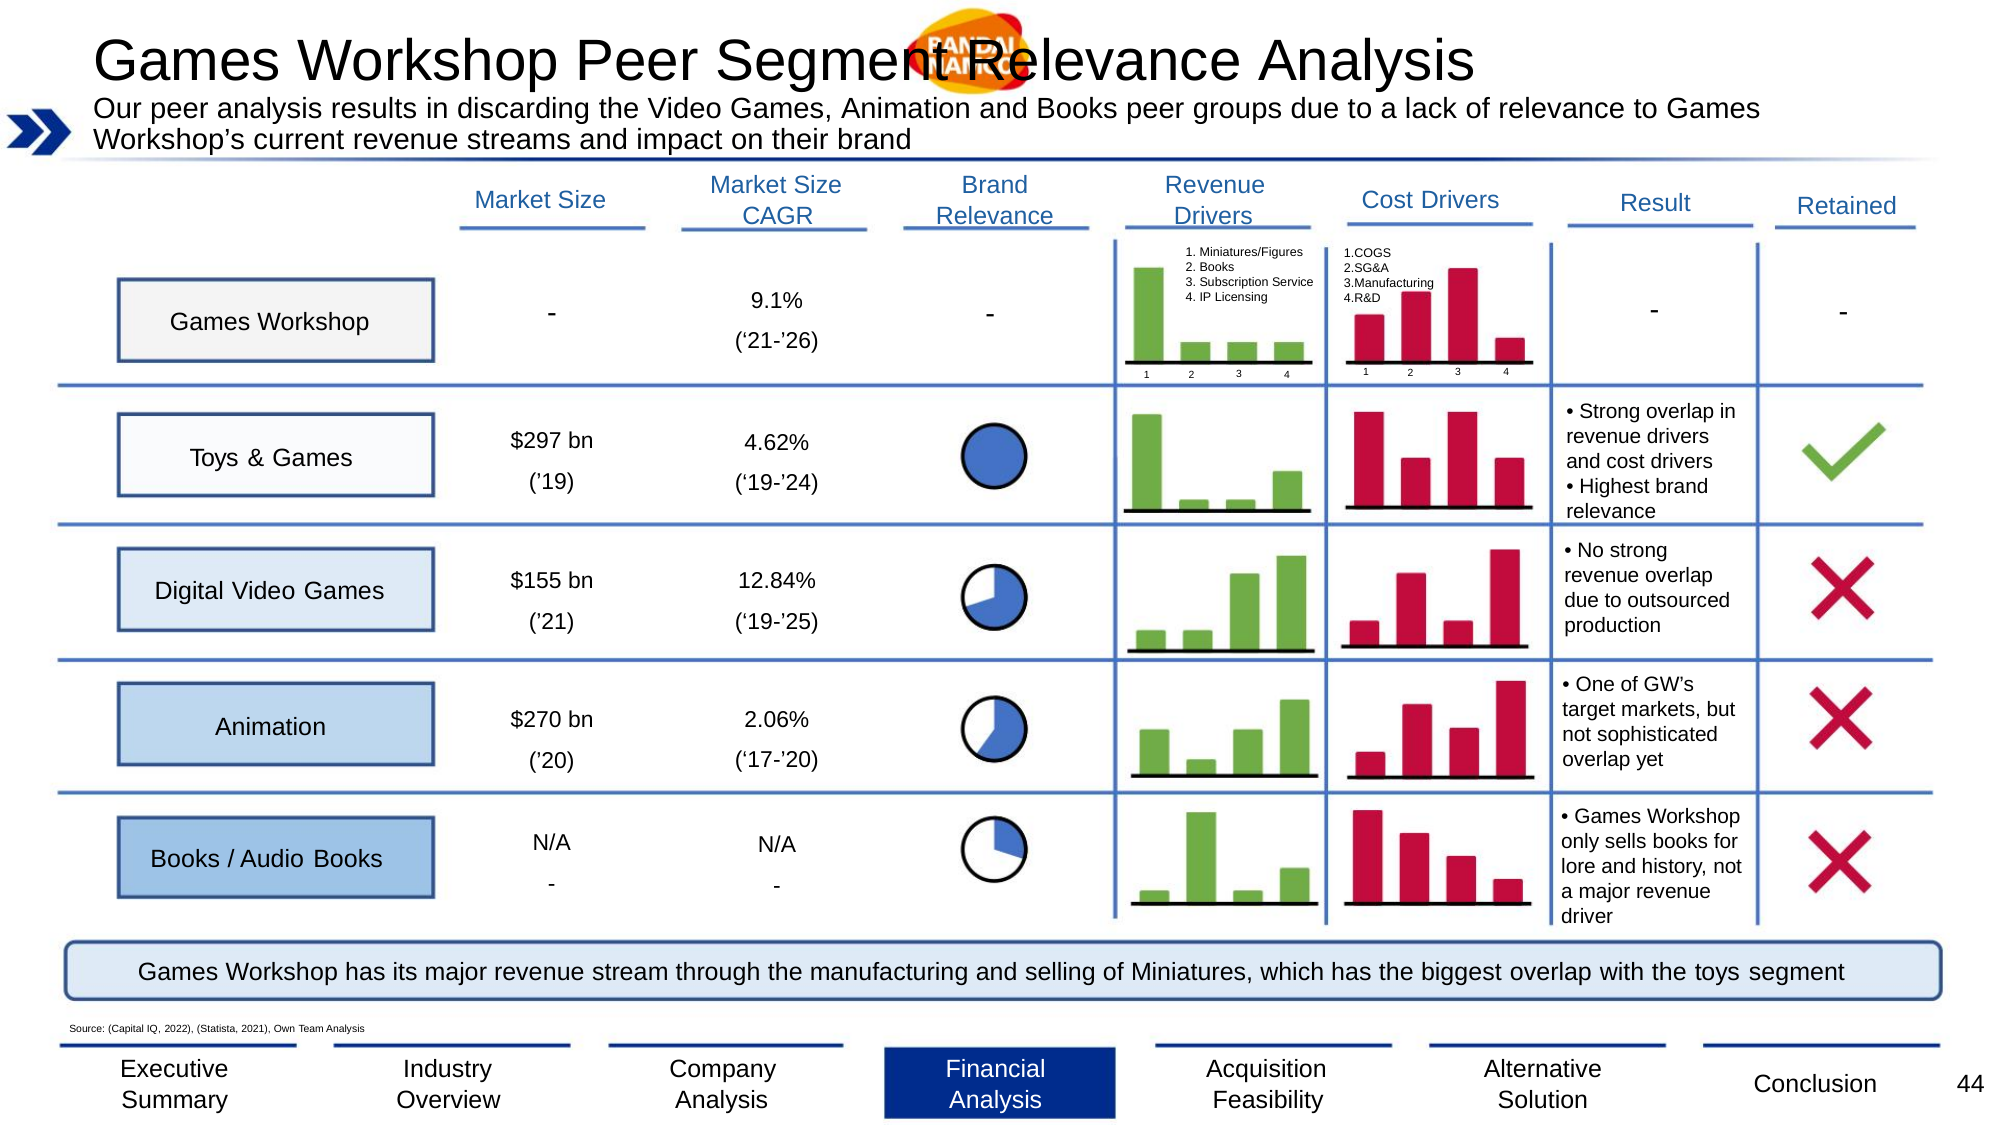

Games Workshop Peer Segment Relevance Analysis
Our peer analysis results in discarding the Video Games, Animation and Books peer groups due to a lack of relevance to Games
Workshop’s current revenue streams and impact on their brand
Market Size
CAGR
Brand
Relevance
Revenue
Drivers
Market Size
Cost Drivers
Result
Retained
1. Miniatures/Figures
2. Books
1.COGS
2.SG&A
3. Subscription Service
4. IP Licensing
3.Manufacturing
4.R&D
9.1%
-
-
-
-
Games Workshop
Toys & Games
(‘21-’26)
3
1
4
2
3
1
4
2
• Strong overlap in
revenue drivers
and cost drivers
• Highest brand
relevance
$297 bn
(’19)
4.62%
(‘19-’24)
• No strong
revenue overlap
due to outsourced
production
12.84%
(‘19-’25)
$155 bn
(’21)
Digital Video Games
Animation
• One of GW’s
target markets, but
not sophisticated
overlap yet
2.06%
$270 bn
(’20)
(‘17-’20)
• Games Workshop
only sells books for
lore and history, not
a major revenue
driver
N/A
-
N/A
-
Books / Audio Books
Games Workshop has its major revenue stream through the manufacturing and selling of Miniatures, which has the biggest overlap with the toys segment
Source: (Capital IQ, 2022), (Statista, 2021), Own Team Analysis
Executive
Summary
Industry
Overview
Company
Analysis
Financial
Analysis
Acquisition
Feasibility
Alternative
Solution
Conclusion
44